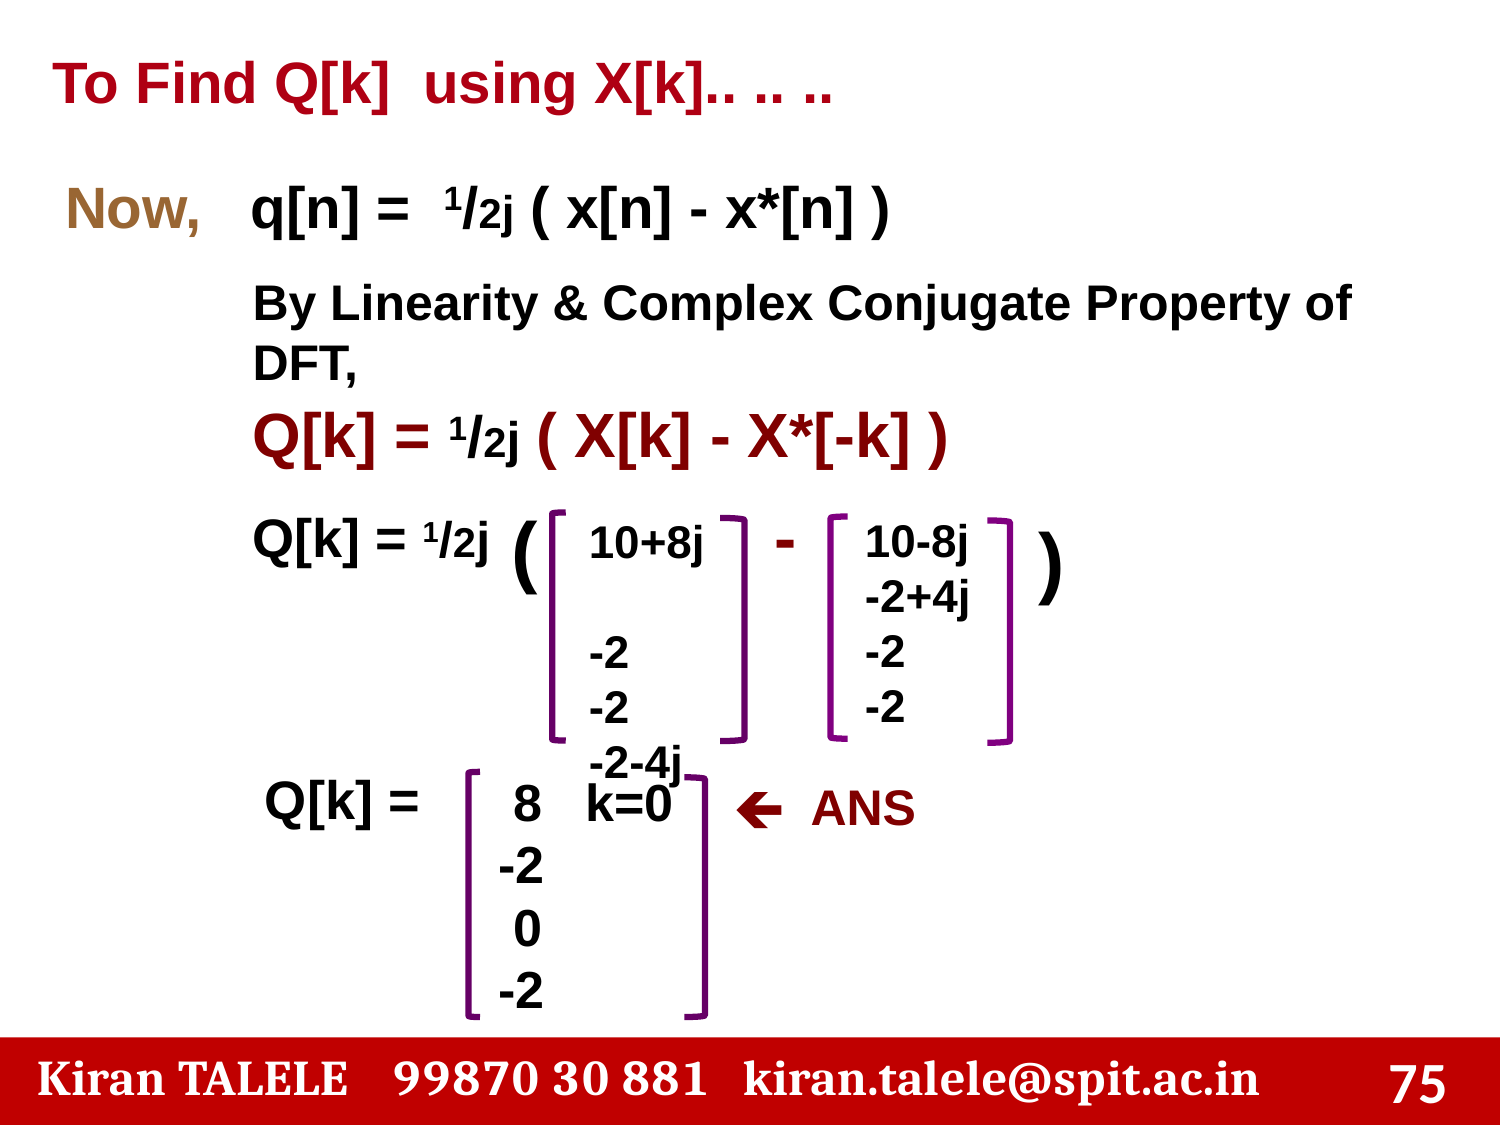

To Find Q[k]  using X[k].. .. ..
Now,   q[n] =  1/2j ( x[n] - x*[n] )

By Linearity & Complex Conjugate Property of DFT,
Q[k] = 1/2j ( X[k] - X*[-k] )
(
)
Q[k] = 1/2j
10-8j
-2+4j
-2
-2
10+8j
-2
-2
-2-4j

-
Q[k] =
 8   k=0
-2
 0
-2

ANS
🡺
75
  Kiran TALELE    99870 30 881   kiran.talele@spit.ac.in
75